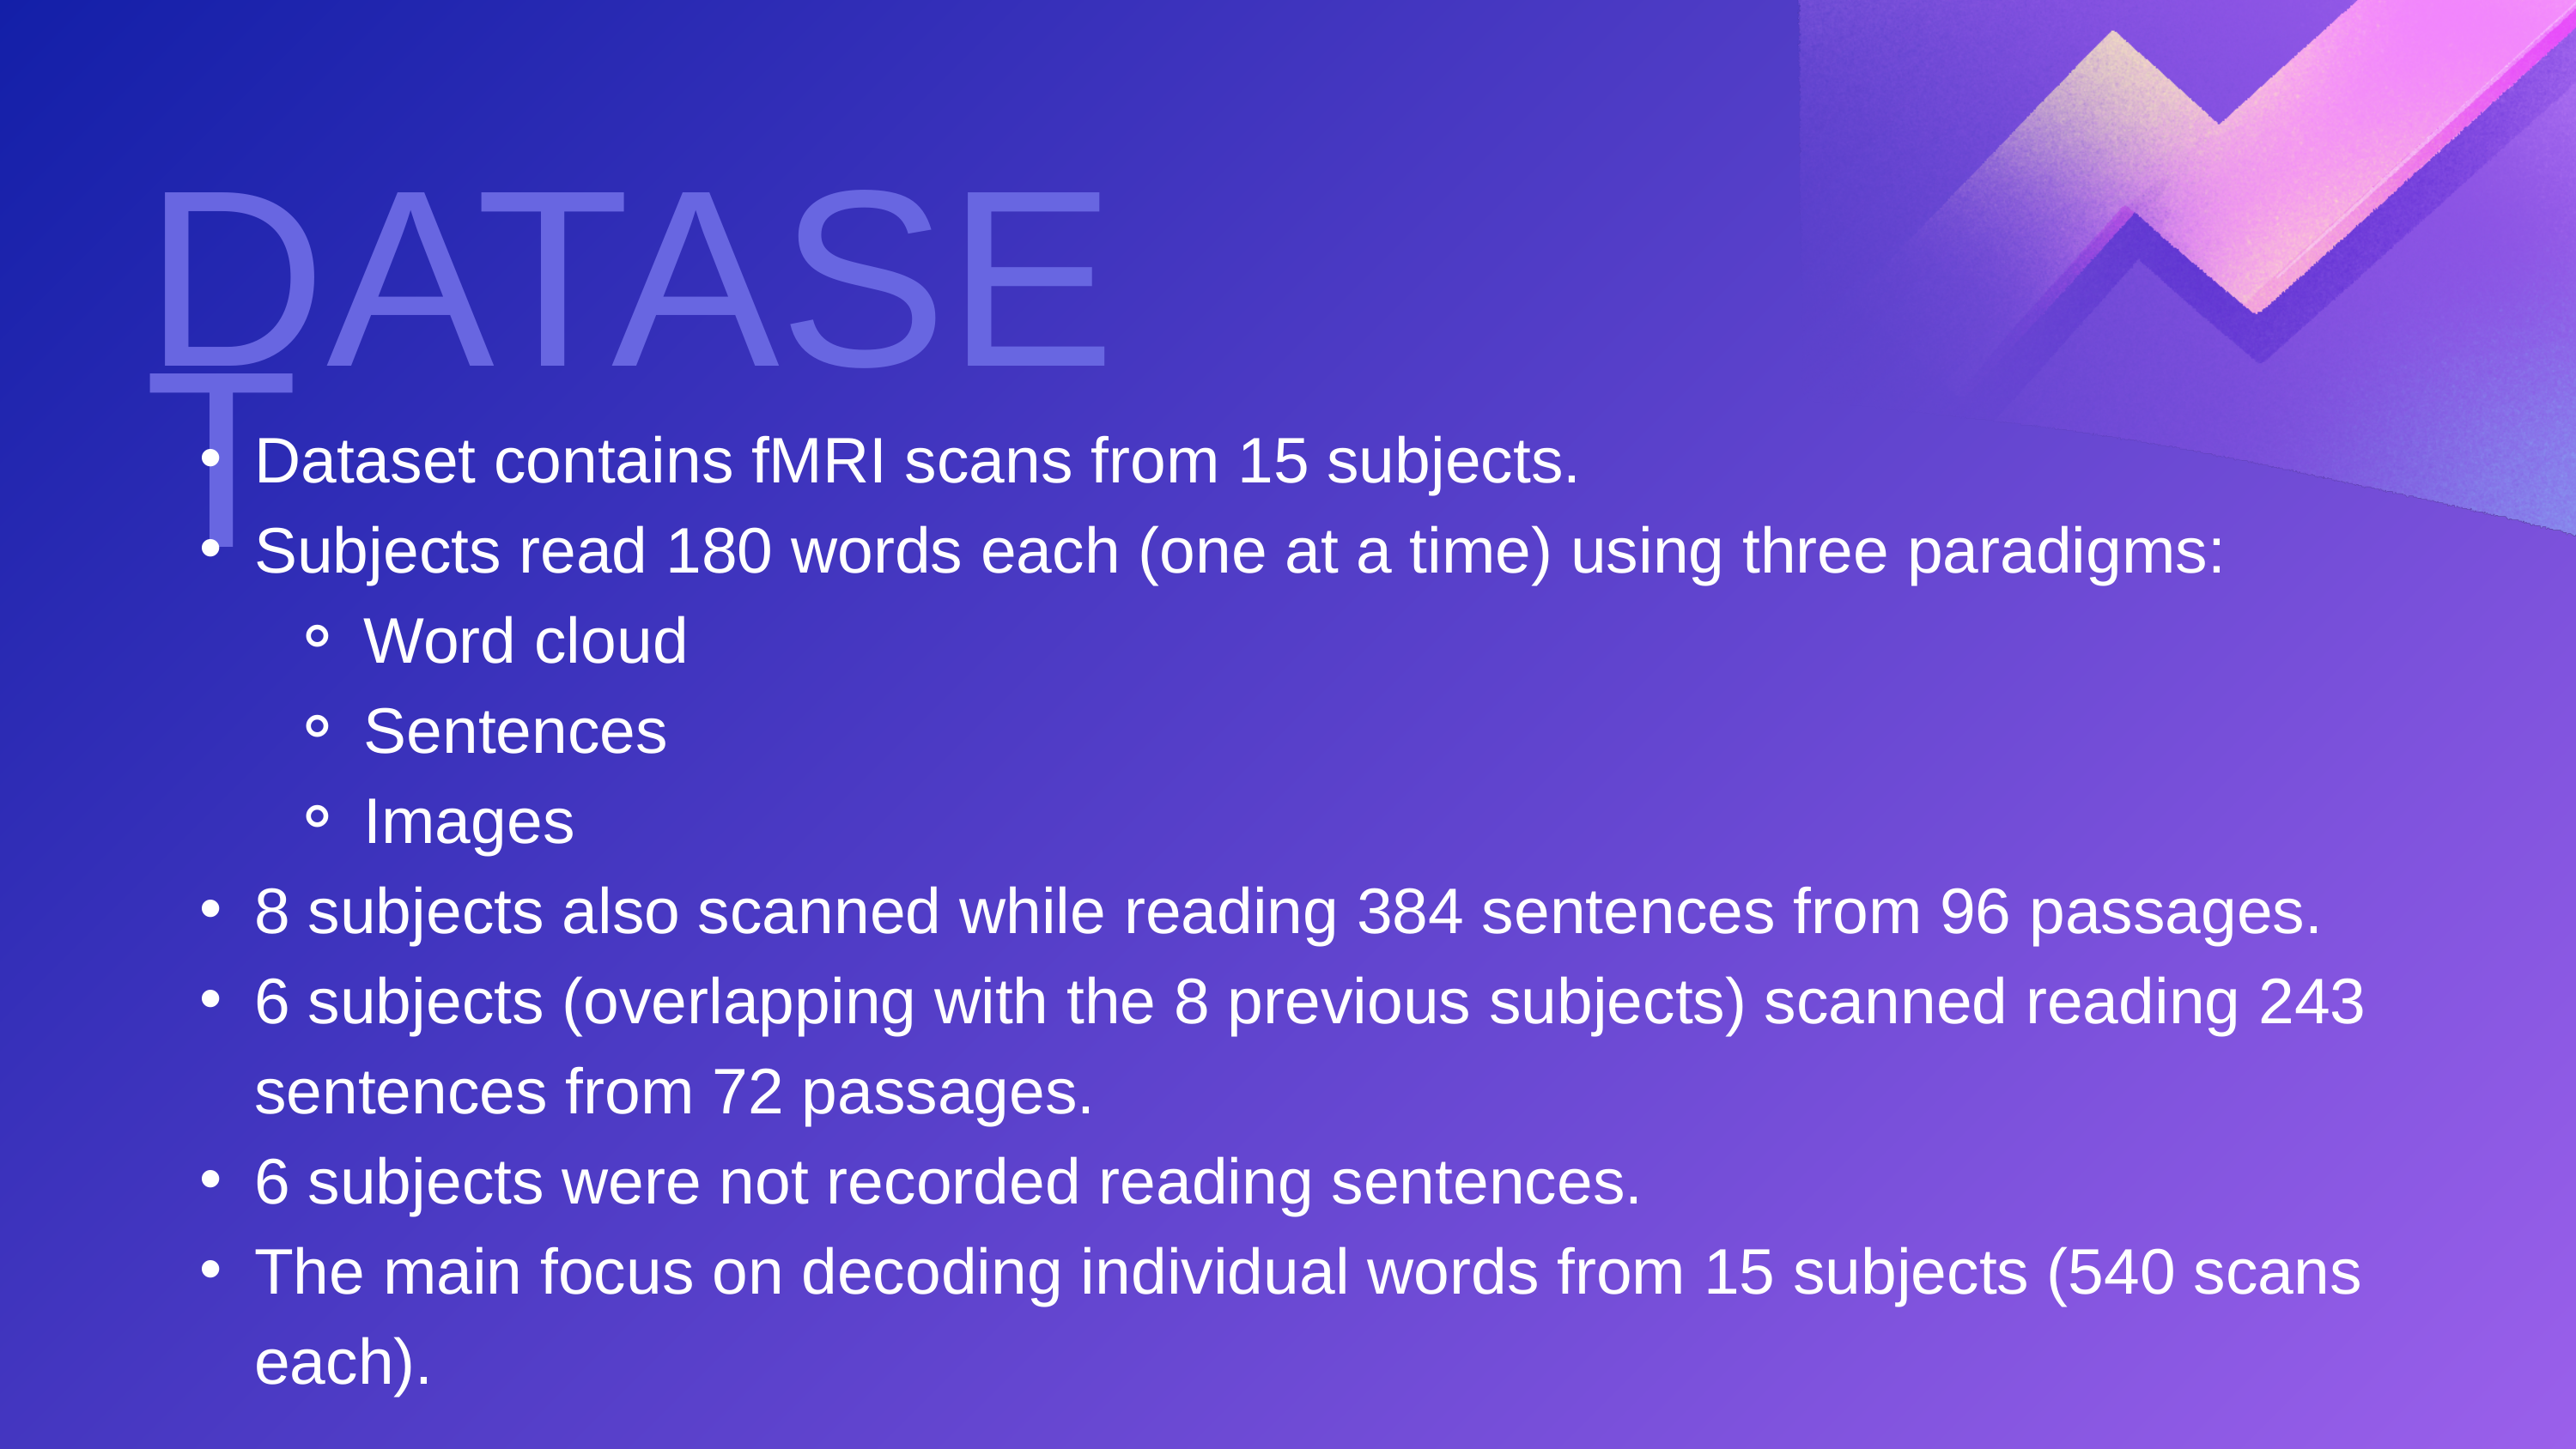

DATASET
Dataset contains fMRI scans from 15 subjects.
Subjects read 180 words each (one at a time) using three paradigms:
Word cloud
Sentences
Images
8 subjects also scanned while reading 384 sentences from 96 passages.
6 subjects (overlapping with the 8 previous subjects) scanned reading 243 sentences from 72 passages.
6 subjects were not recorded reading sentences.
The main focus on decoding individual words from 15 subjects (540 scans each).